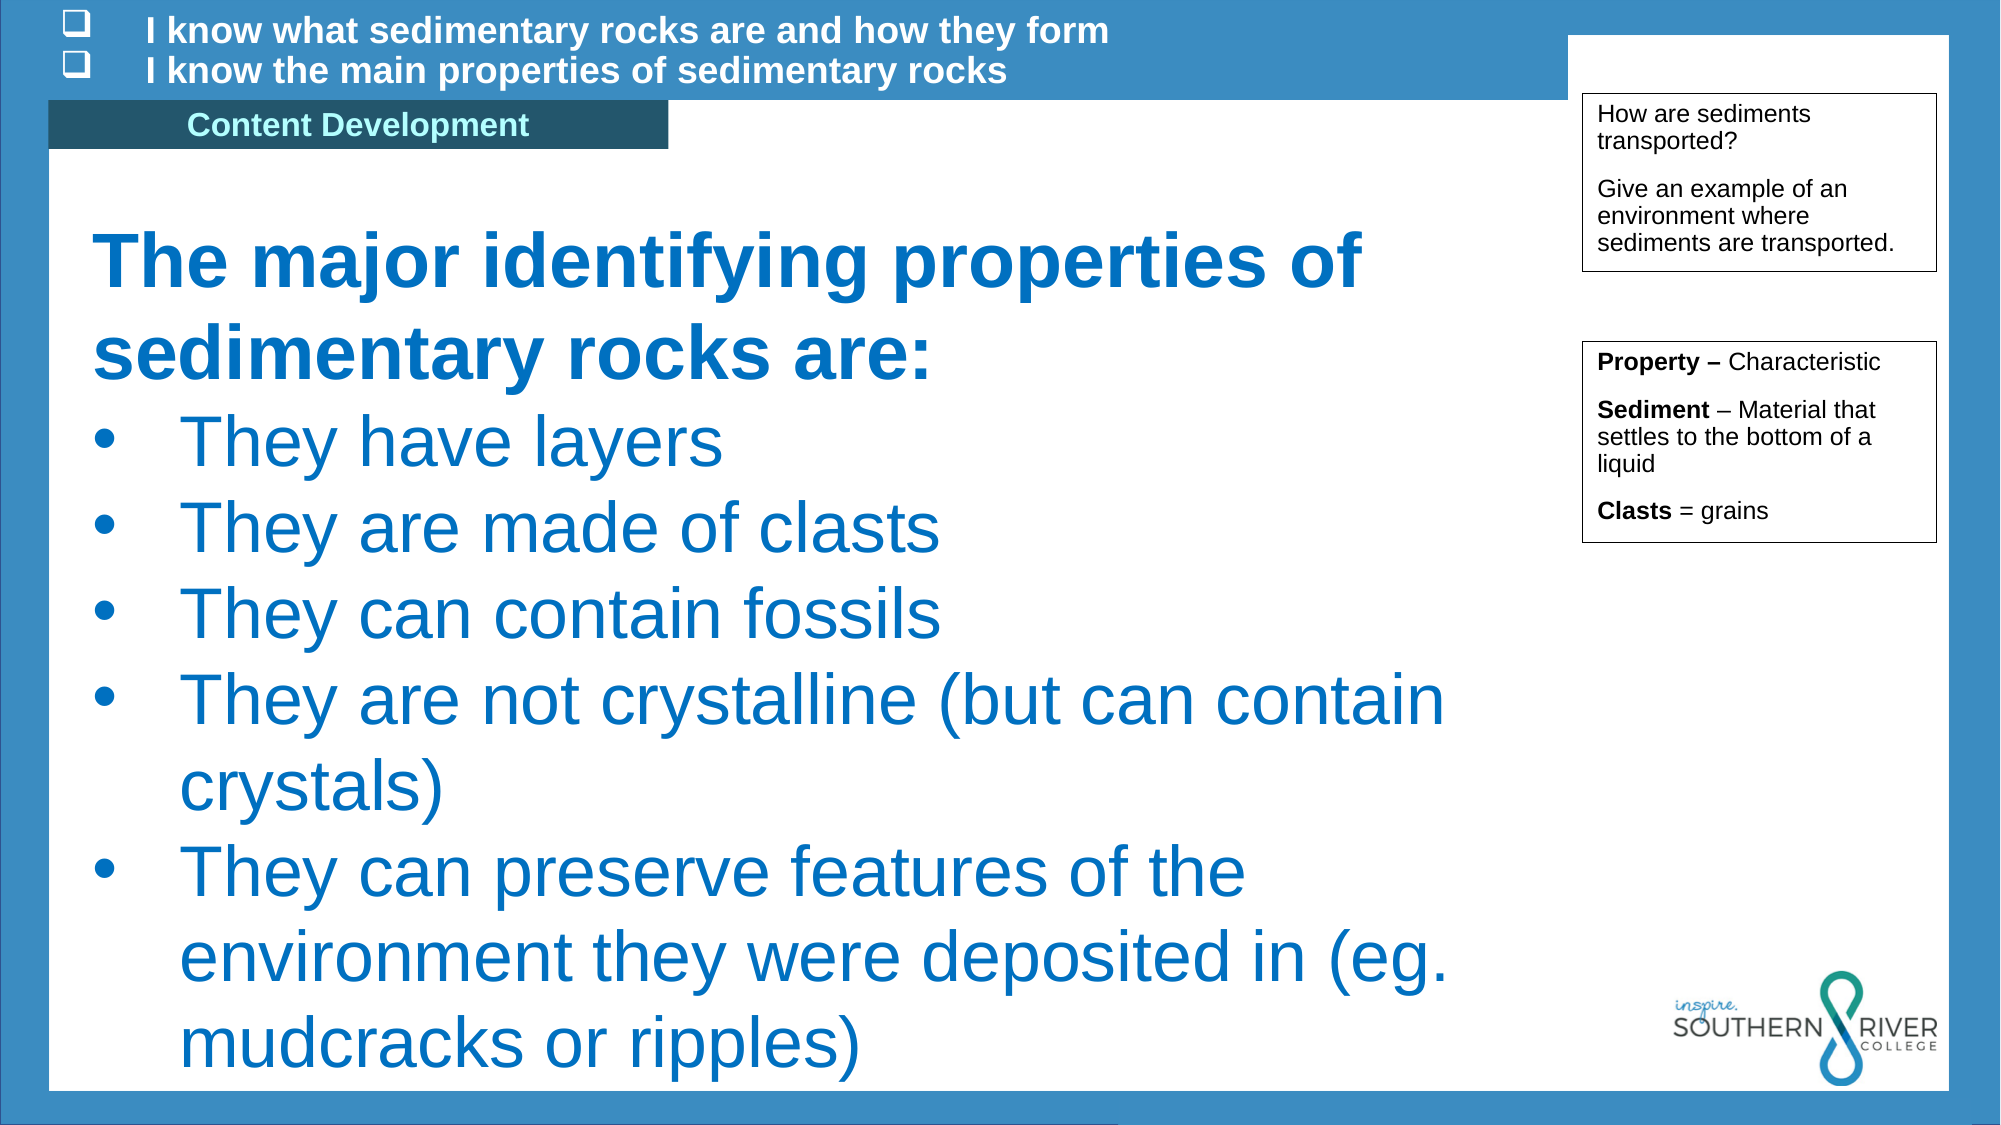

I know what sedimentary rocks are and how they form
 I know the main properties of sedimentary rocks

How are sediments transported?
Give an example of an environment where sediments are transported.
The major identifying properties of sedimentary rocks are:
They have layers
They are made of clasts
They can contain fossils
They are not crystalline (but can contain crystals)
They can preserve features of the environment they were deposited in (eg. mudcracks or ripples)

Property – Characteristic
Sediment – Material that settles to the bottom of a liquid
Clasts = grains